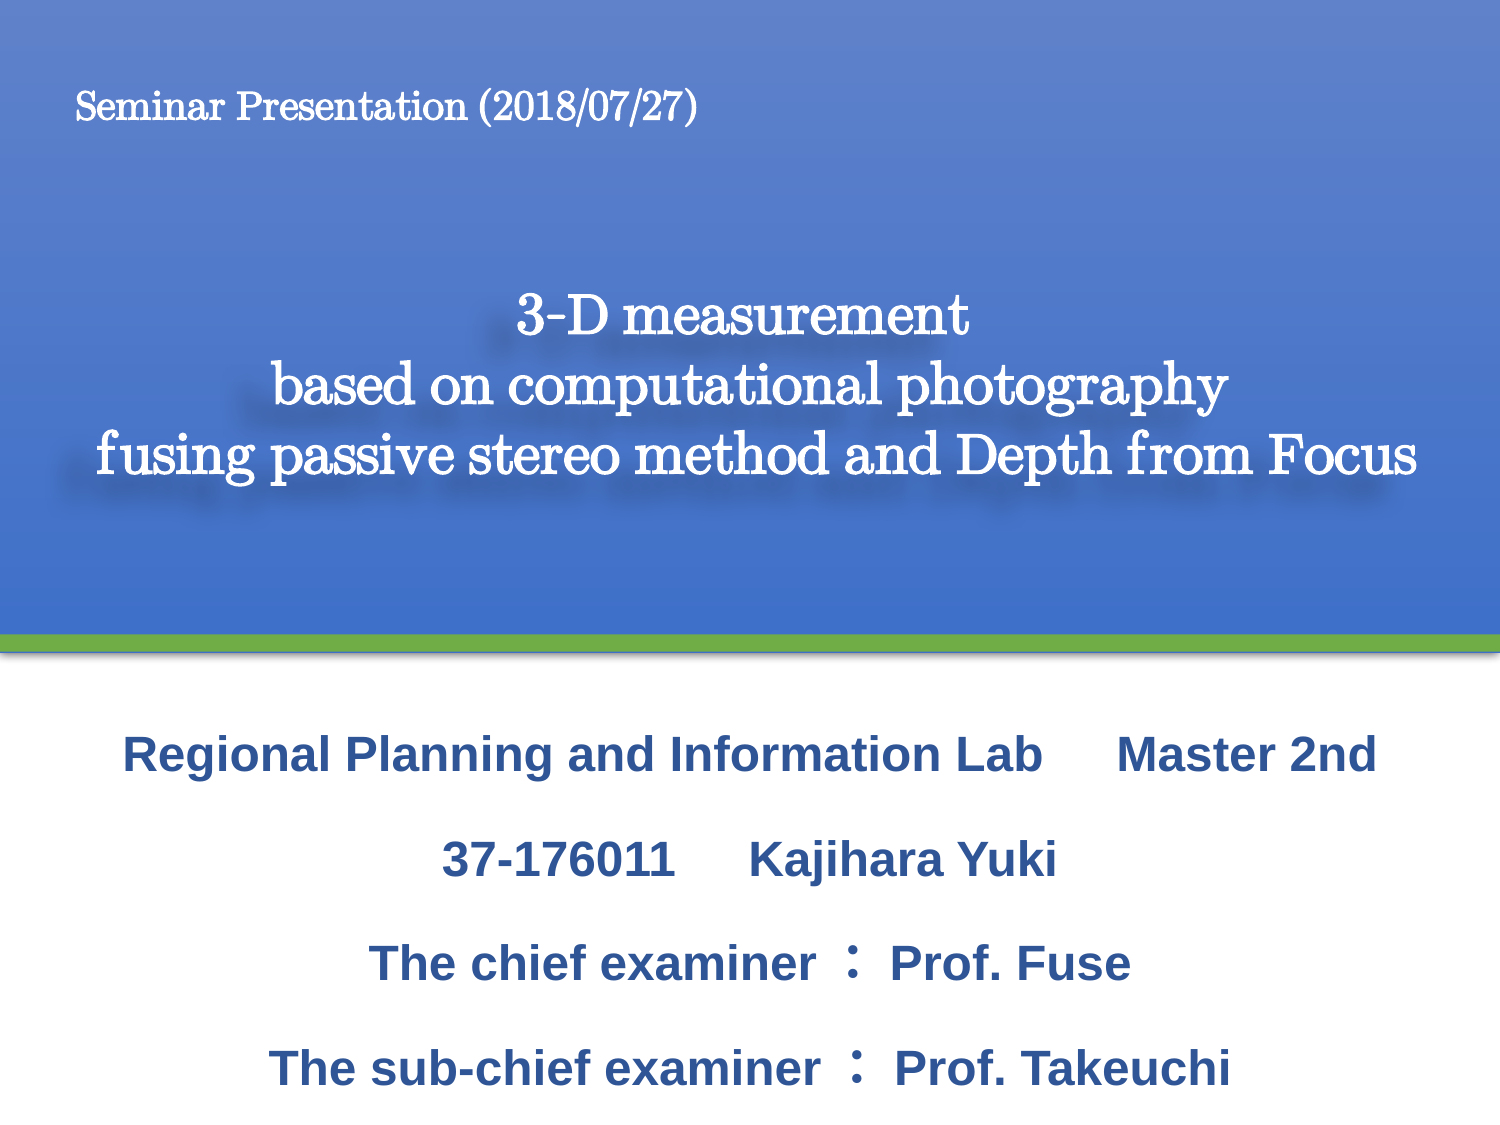

Seminar Presentation (2018/07/27)
# 3-D measurement based on computational photography fusing passive stereo method and Depth from Focus

Regional Planning and Information Lab　Master 2nd
37-176011　Kajihara Yuki
The chief examiner：Prof. Fuse
The sub-chief examiner：Prof. Takeuchi